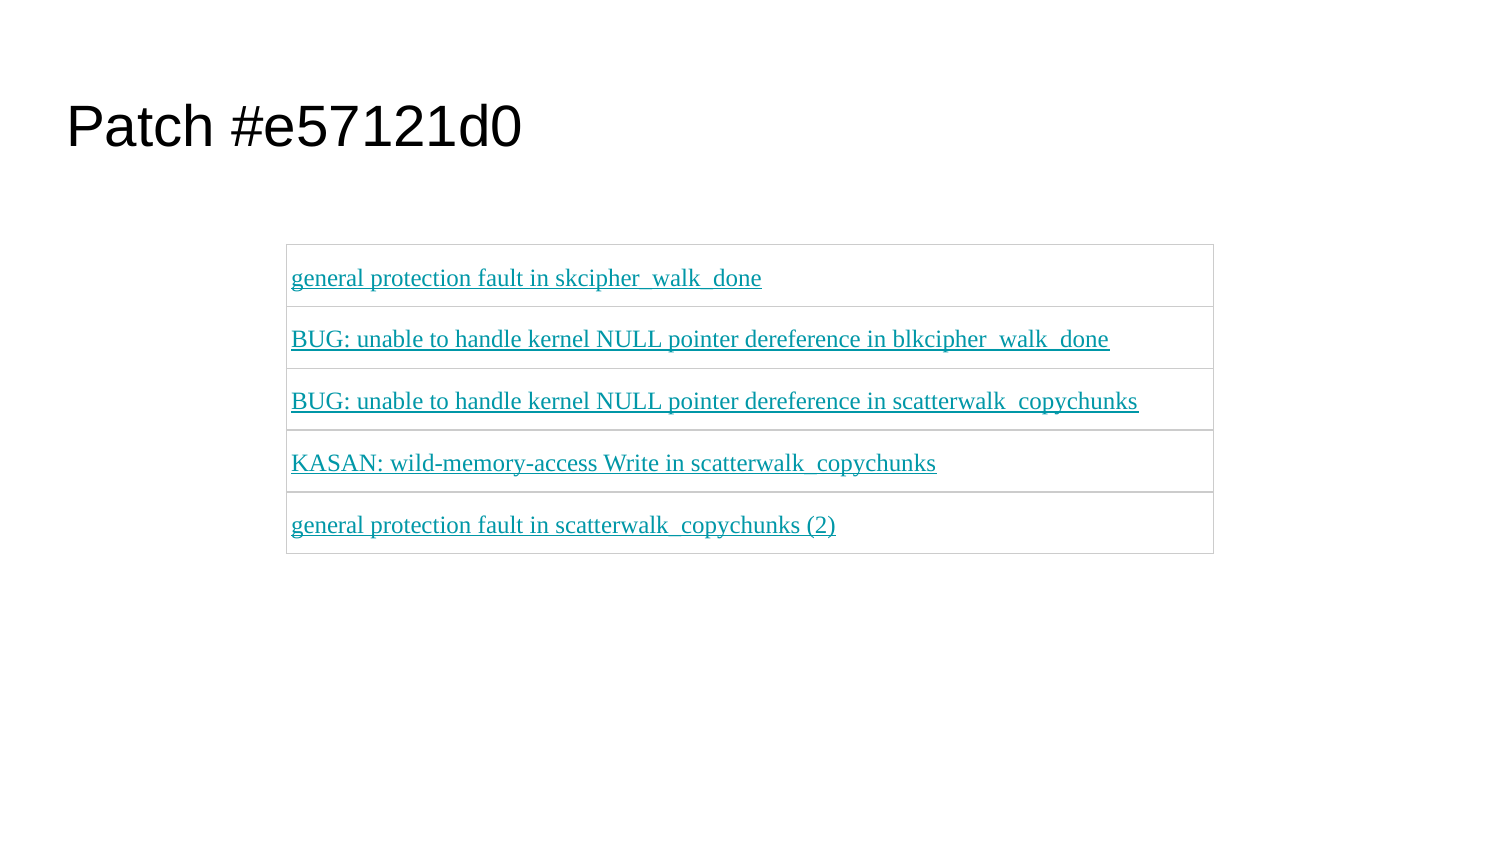

# Patch #e57121d0
| general protection fault in skcipher\_walk\_done |
| --- |
| BUG: unable to handle kernel NULL pointer dereference in blkcipher\_walk\_done |
| BUG: unable to handle kernel NULL pointer dereference in scatterwalk\_copychunks |
| KASAN: wild-memory-access Write in scatterwalk\_copychunks |
| general protection fault in scatterwalk\_copychunks (2) |